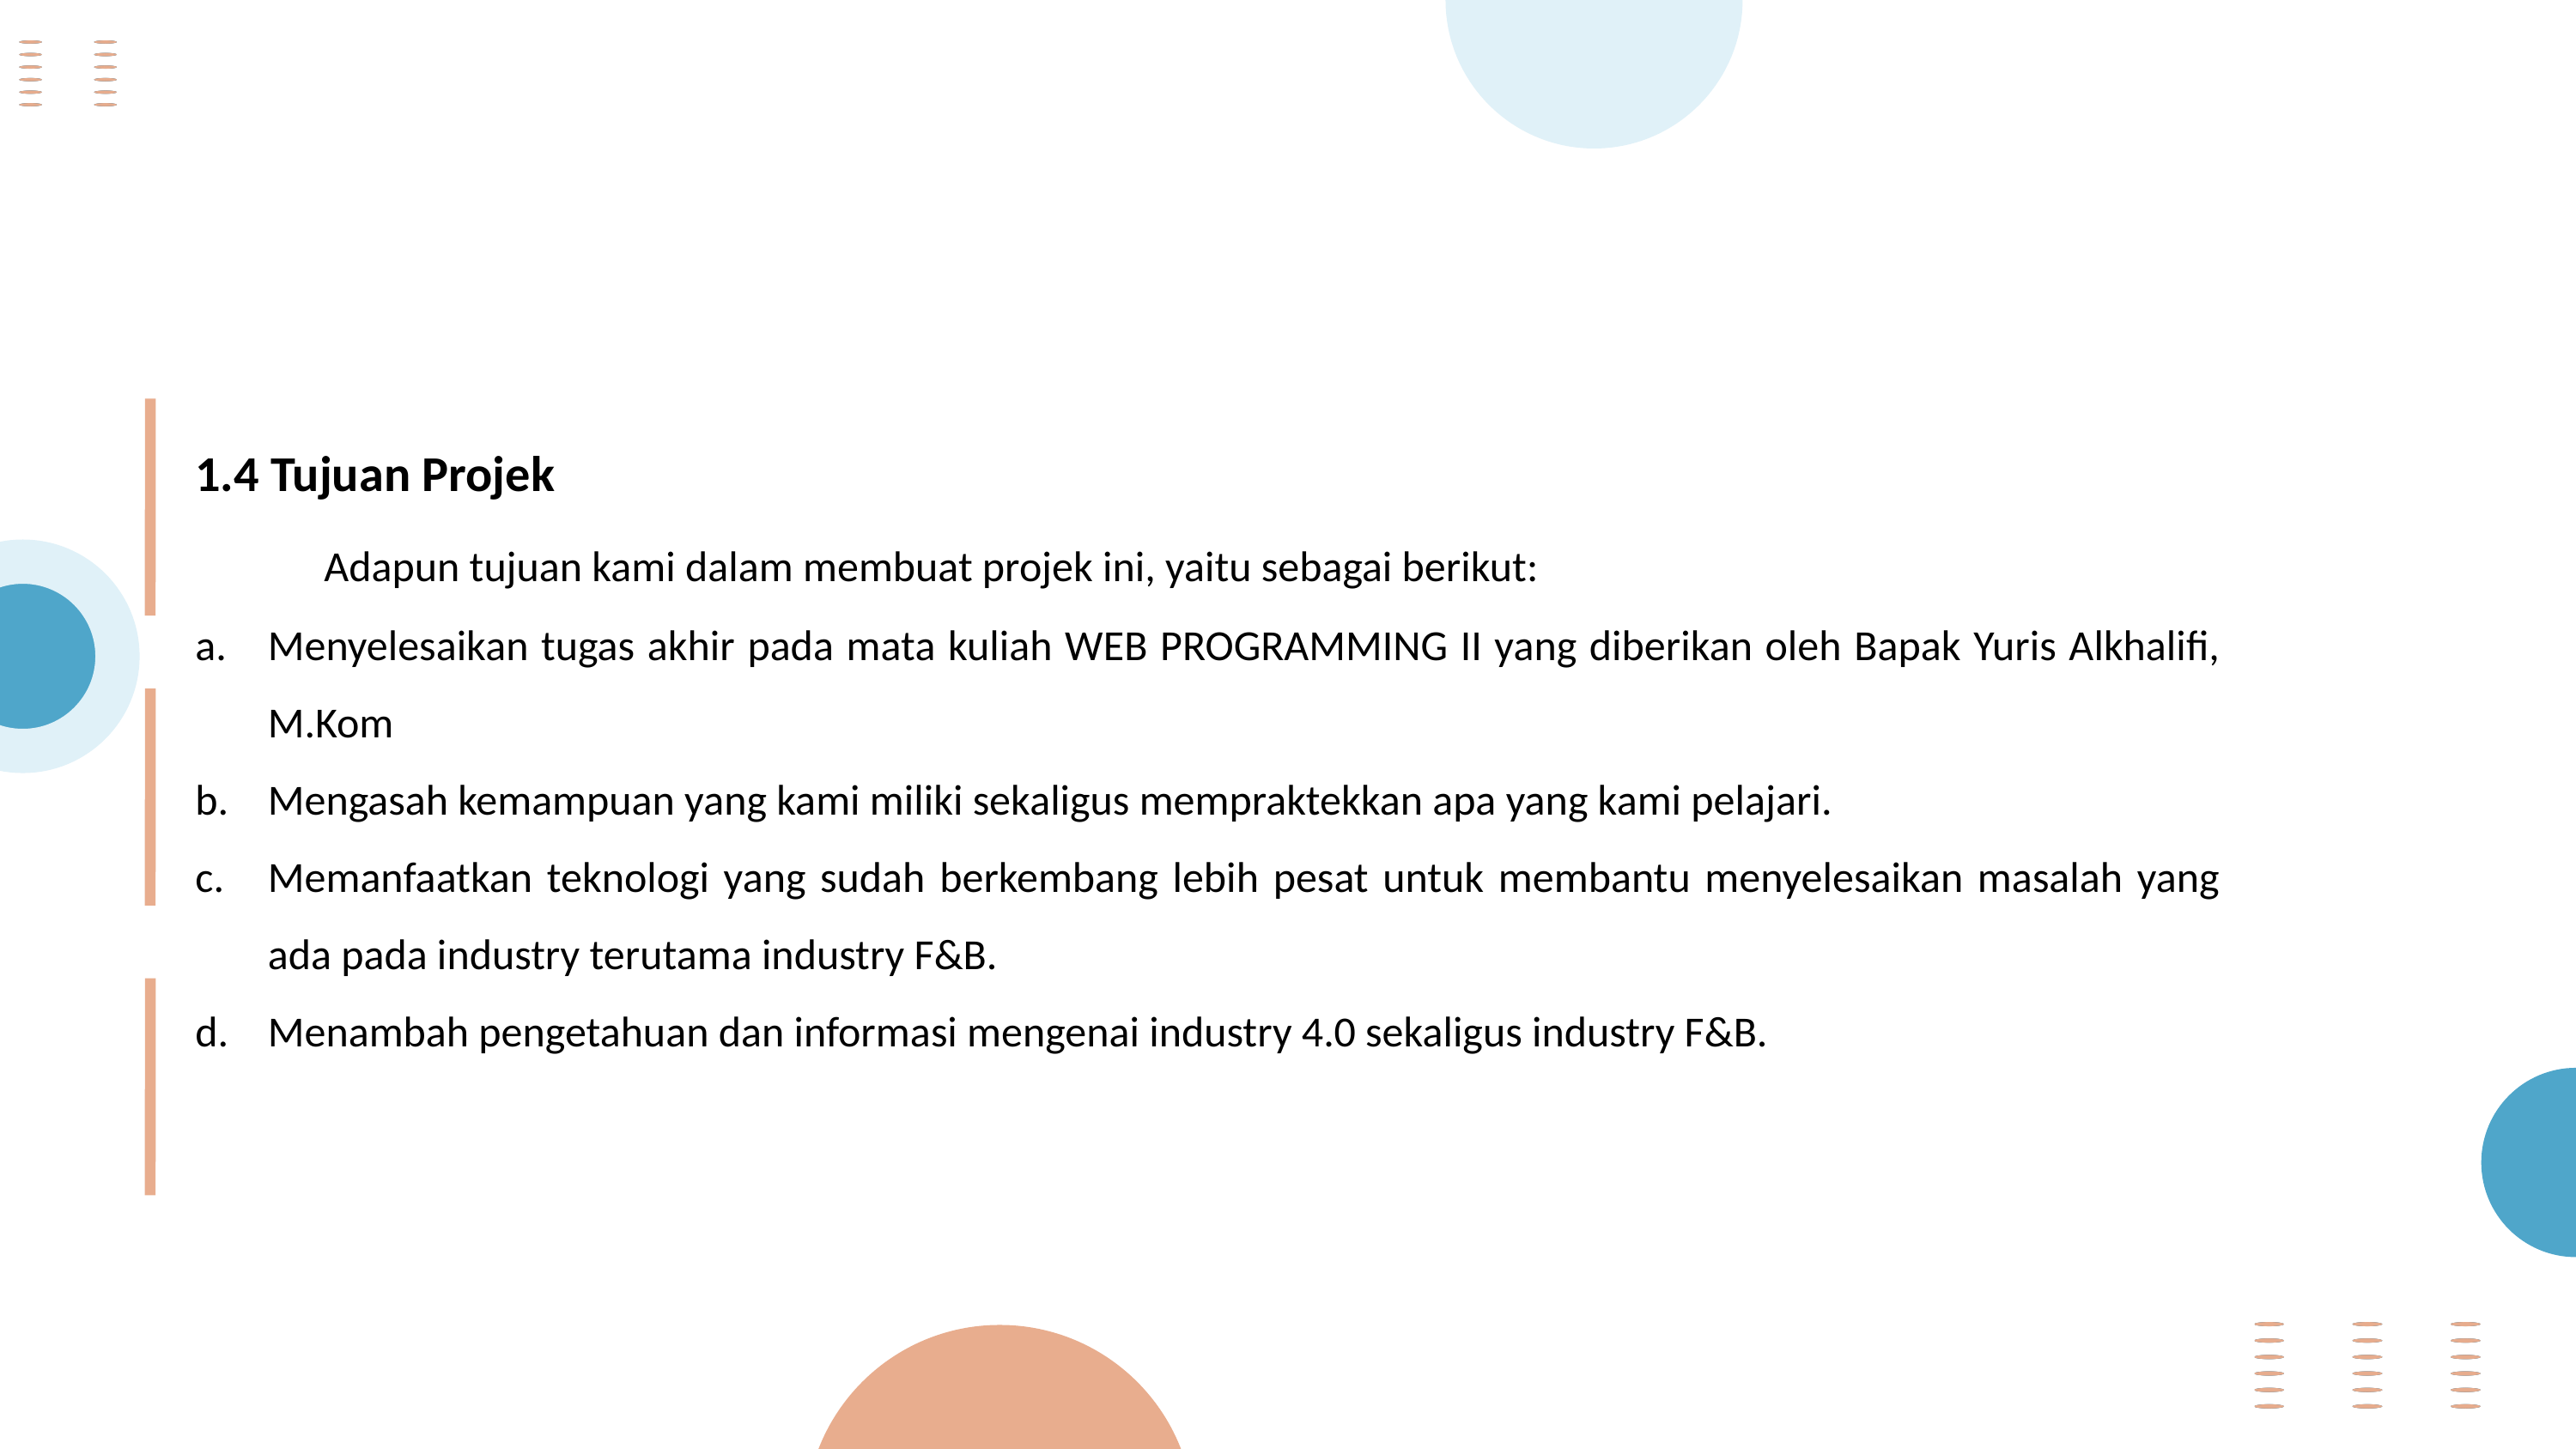

1.4 Tujuan Projek
	Adapun tujuan kami dalam membuat projek ini, yaitu sebagai berikut:
Menyelesaikan tugas akhir pada mata kuliah WEB PROGRAMMING II yang diberikan oleh Bapak Yuris Alkhalifi, M.Kom
Mengasah kemampuan yang kami miliki sekaligus mempraktekkan apa yang kami pelajari.
Memanfaatkan teknologi yang sudah berkembang lebih pesat untuk membantu menyelesaikan masalah yang ada pada industry terutama industry F&B.
Menambah pengetahuan dan informasi mengenai industry 4.0 sekaligus industry F&B.